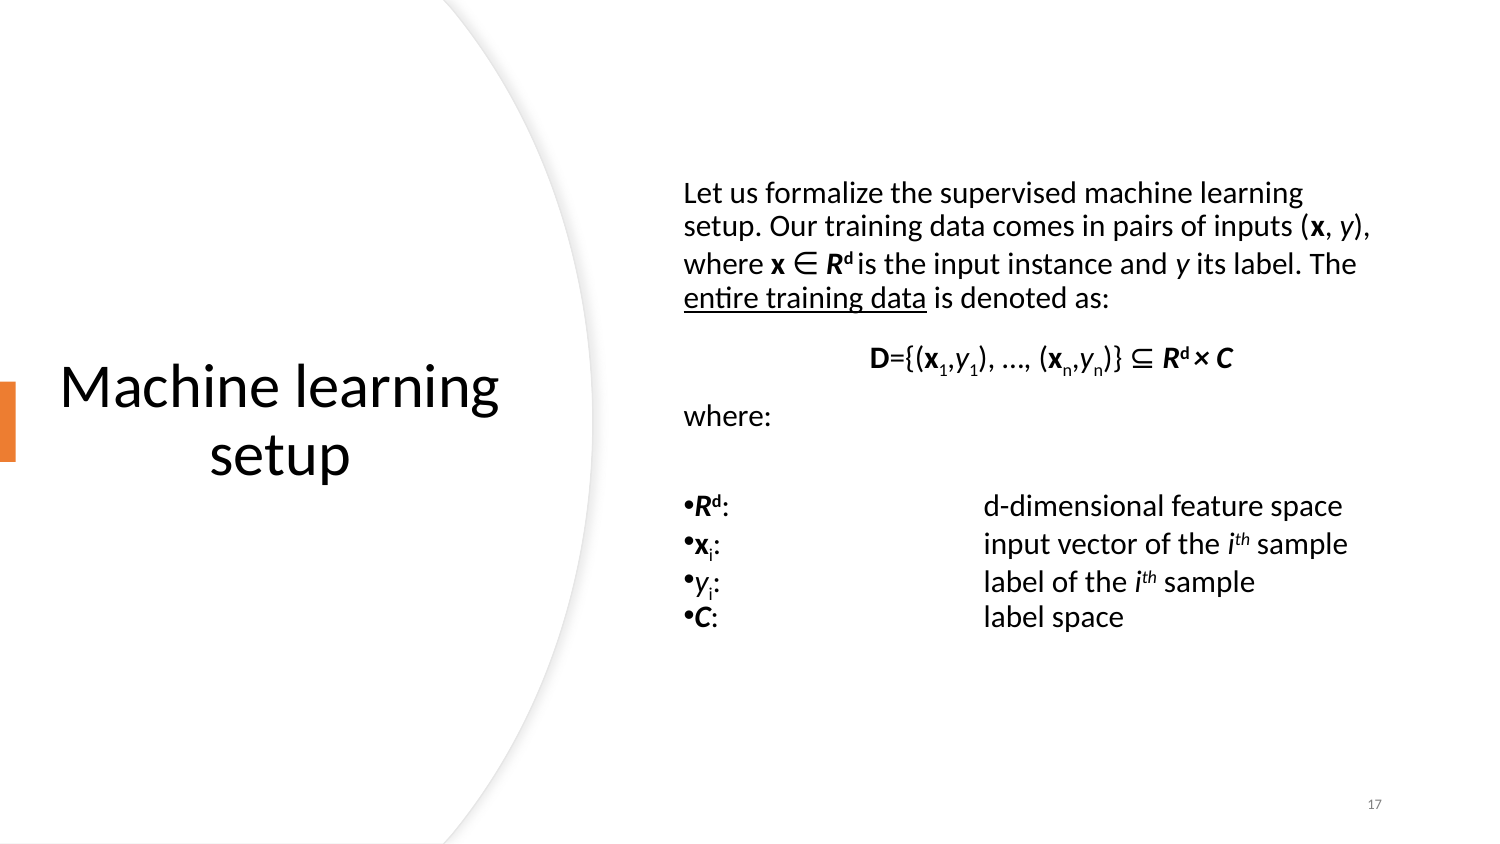

Let us formalize the supervised machine learning setup. Our training data comes in pairs of inputs (x, y), where x ∈ Rd is the input instance and y its label. The entire training data is denoted as:
D={(x1,y1), …, (xn,yn)} ⊆ Rd × C
where:

Rd:		d-dimensional feature space
xi: 		input vector of the ith sample
yi: 		label of the ith sample
C:		label space

# Machine learning setup

17